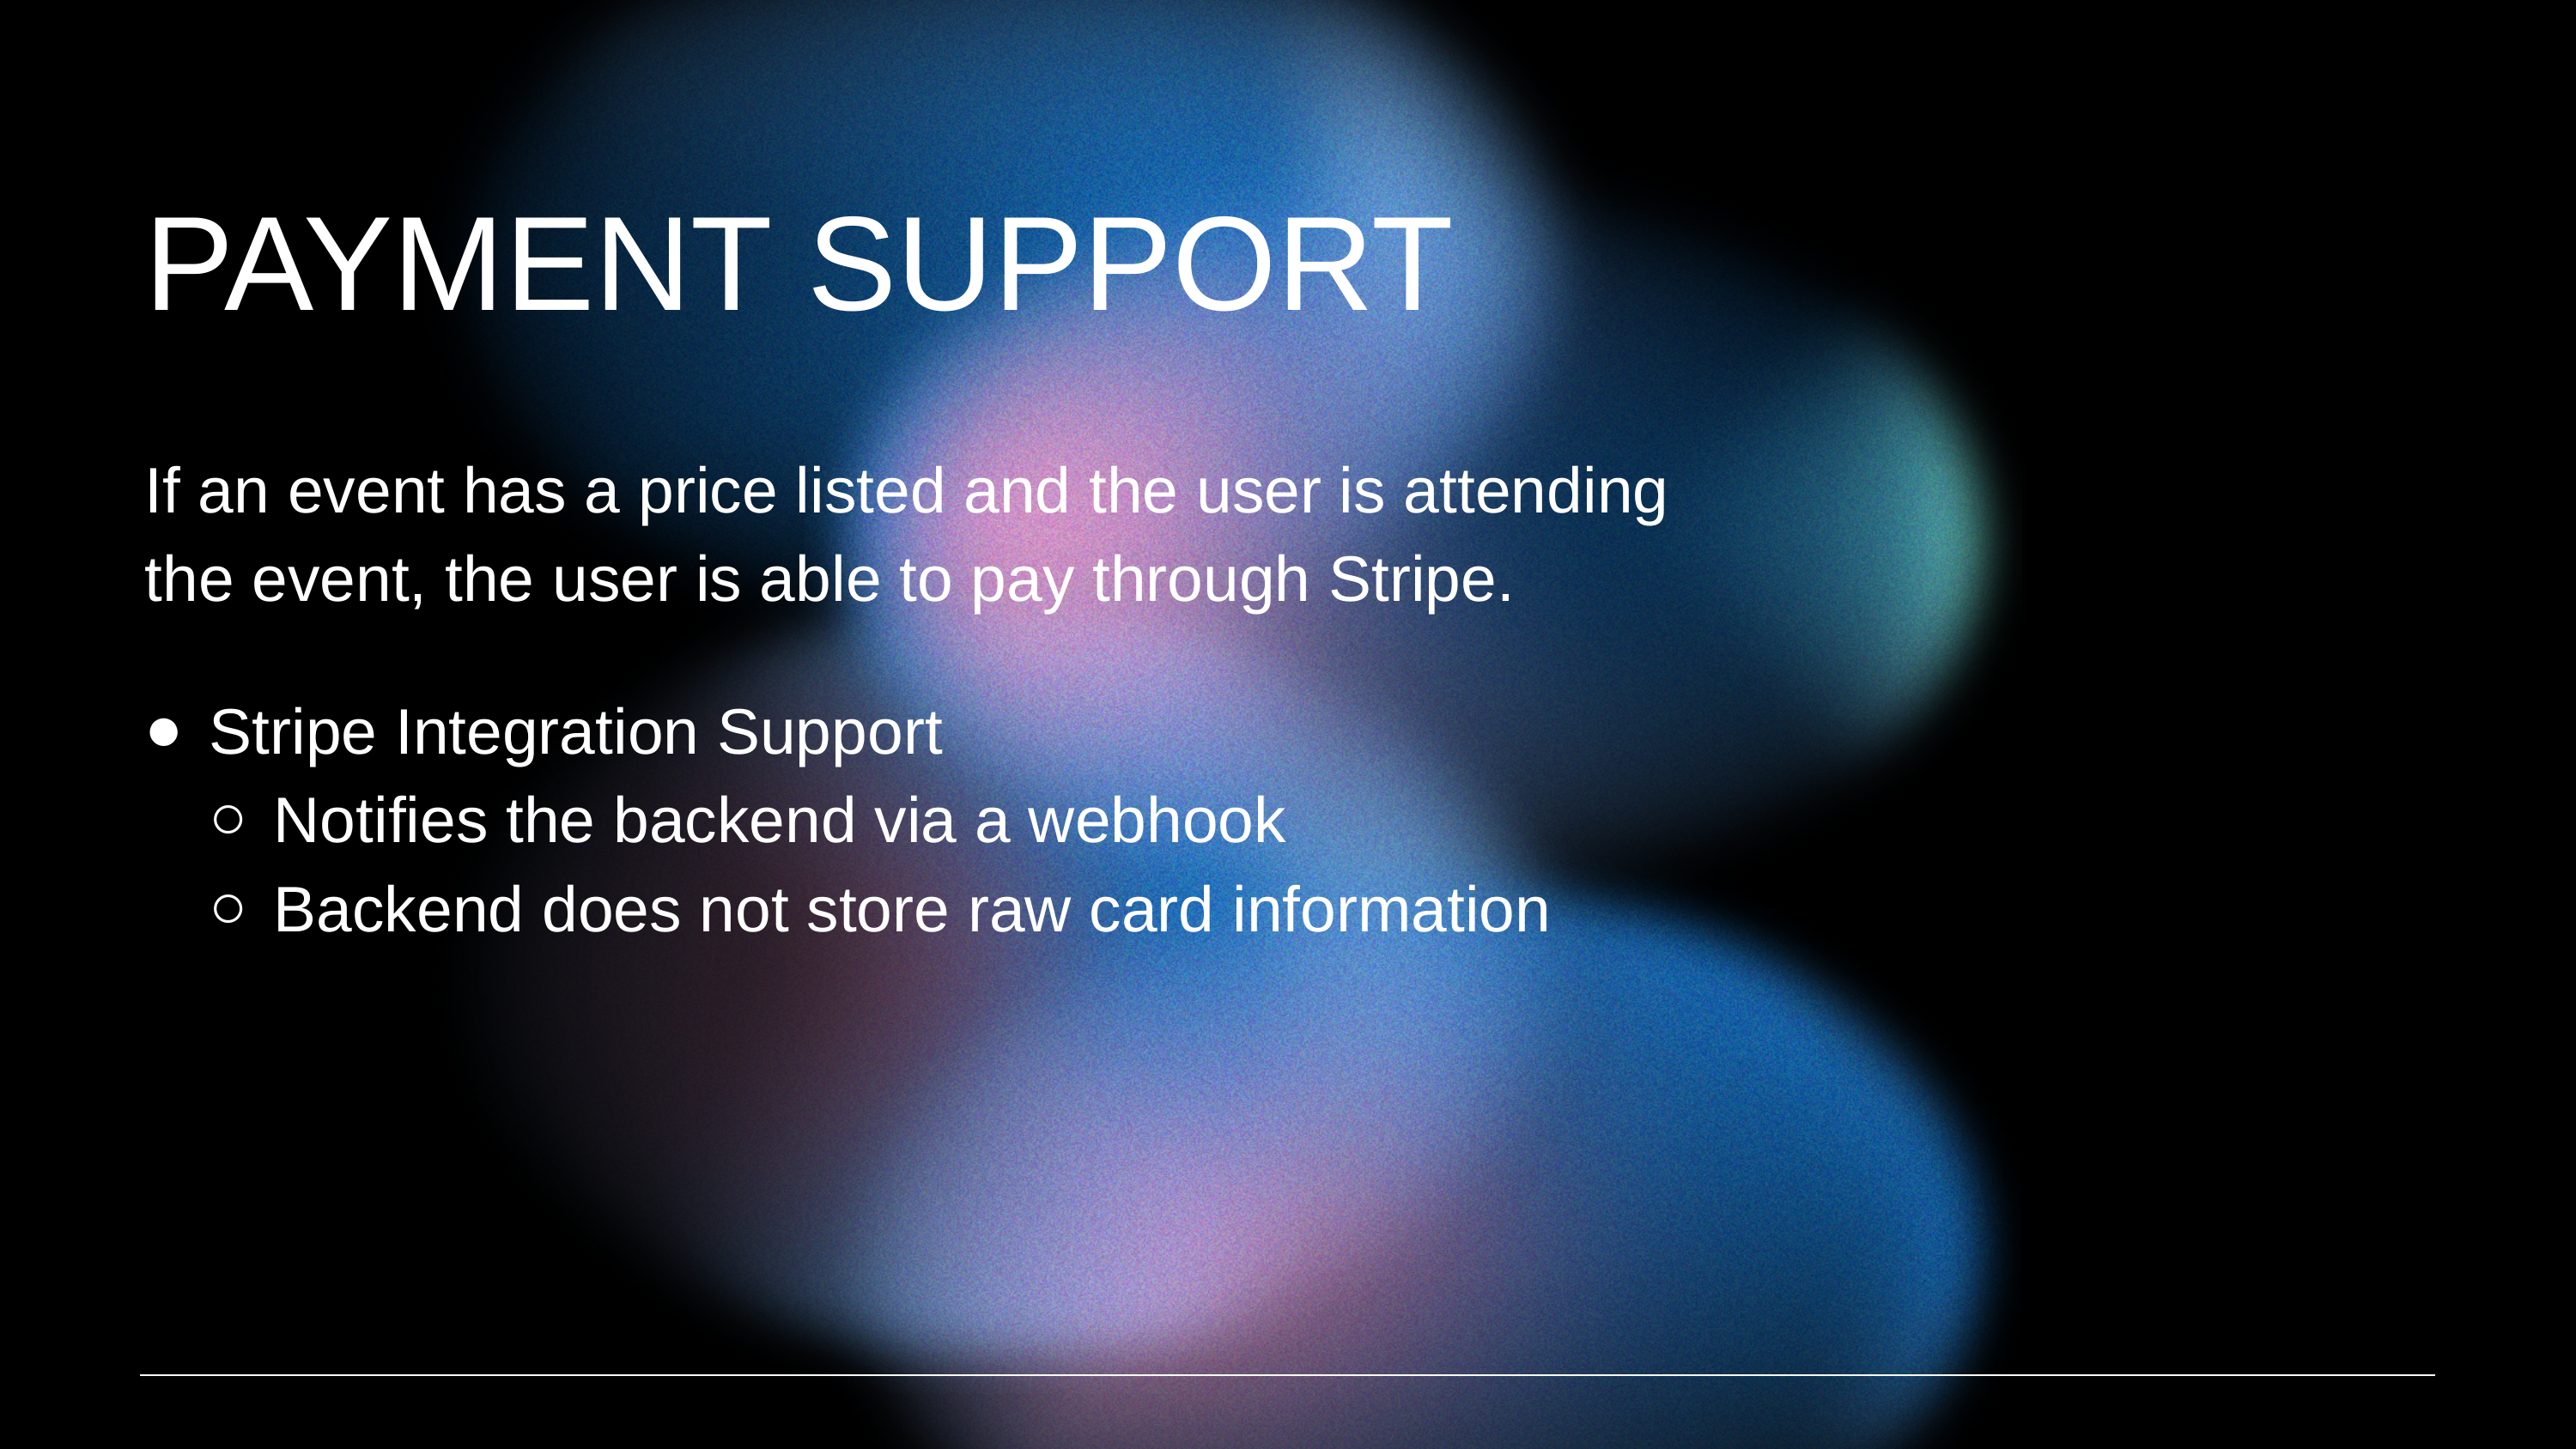

PAYMENT SUPPORT
If an event has a price listed and the user is attending the event, the user is able to pay through Stripe.
Stripe Integration Support
Notifies the backend via a webhook
Backend does not store raw card information